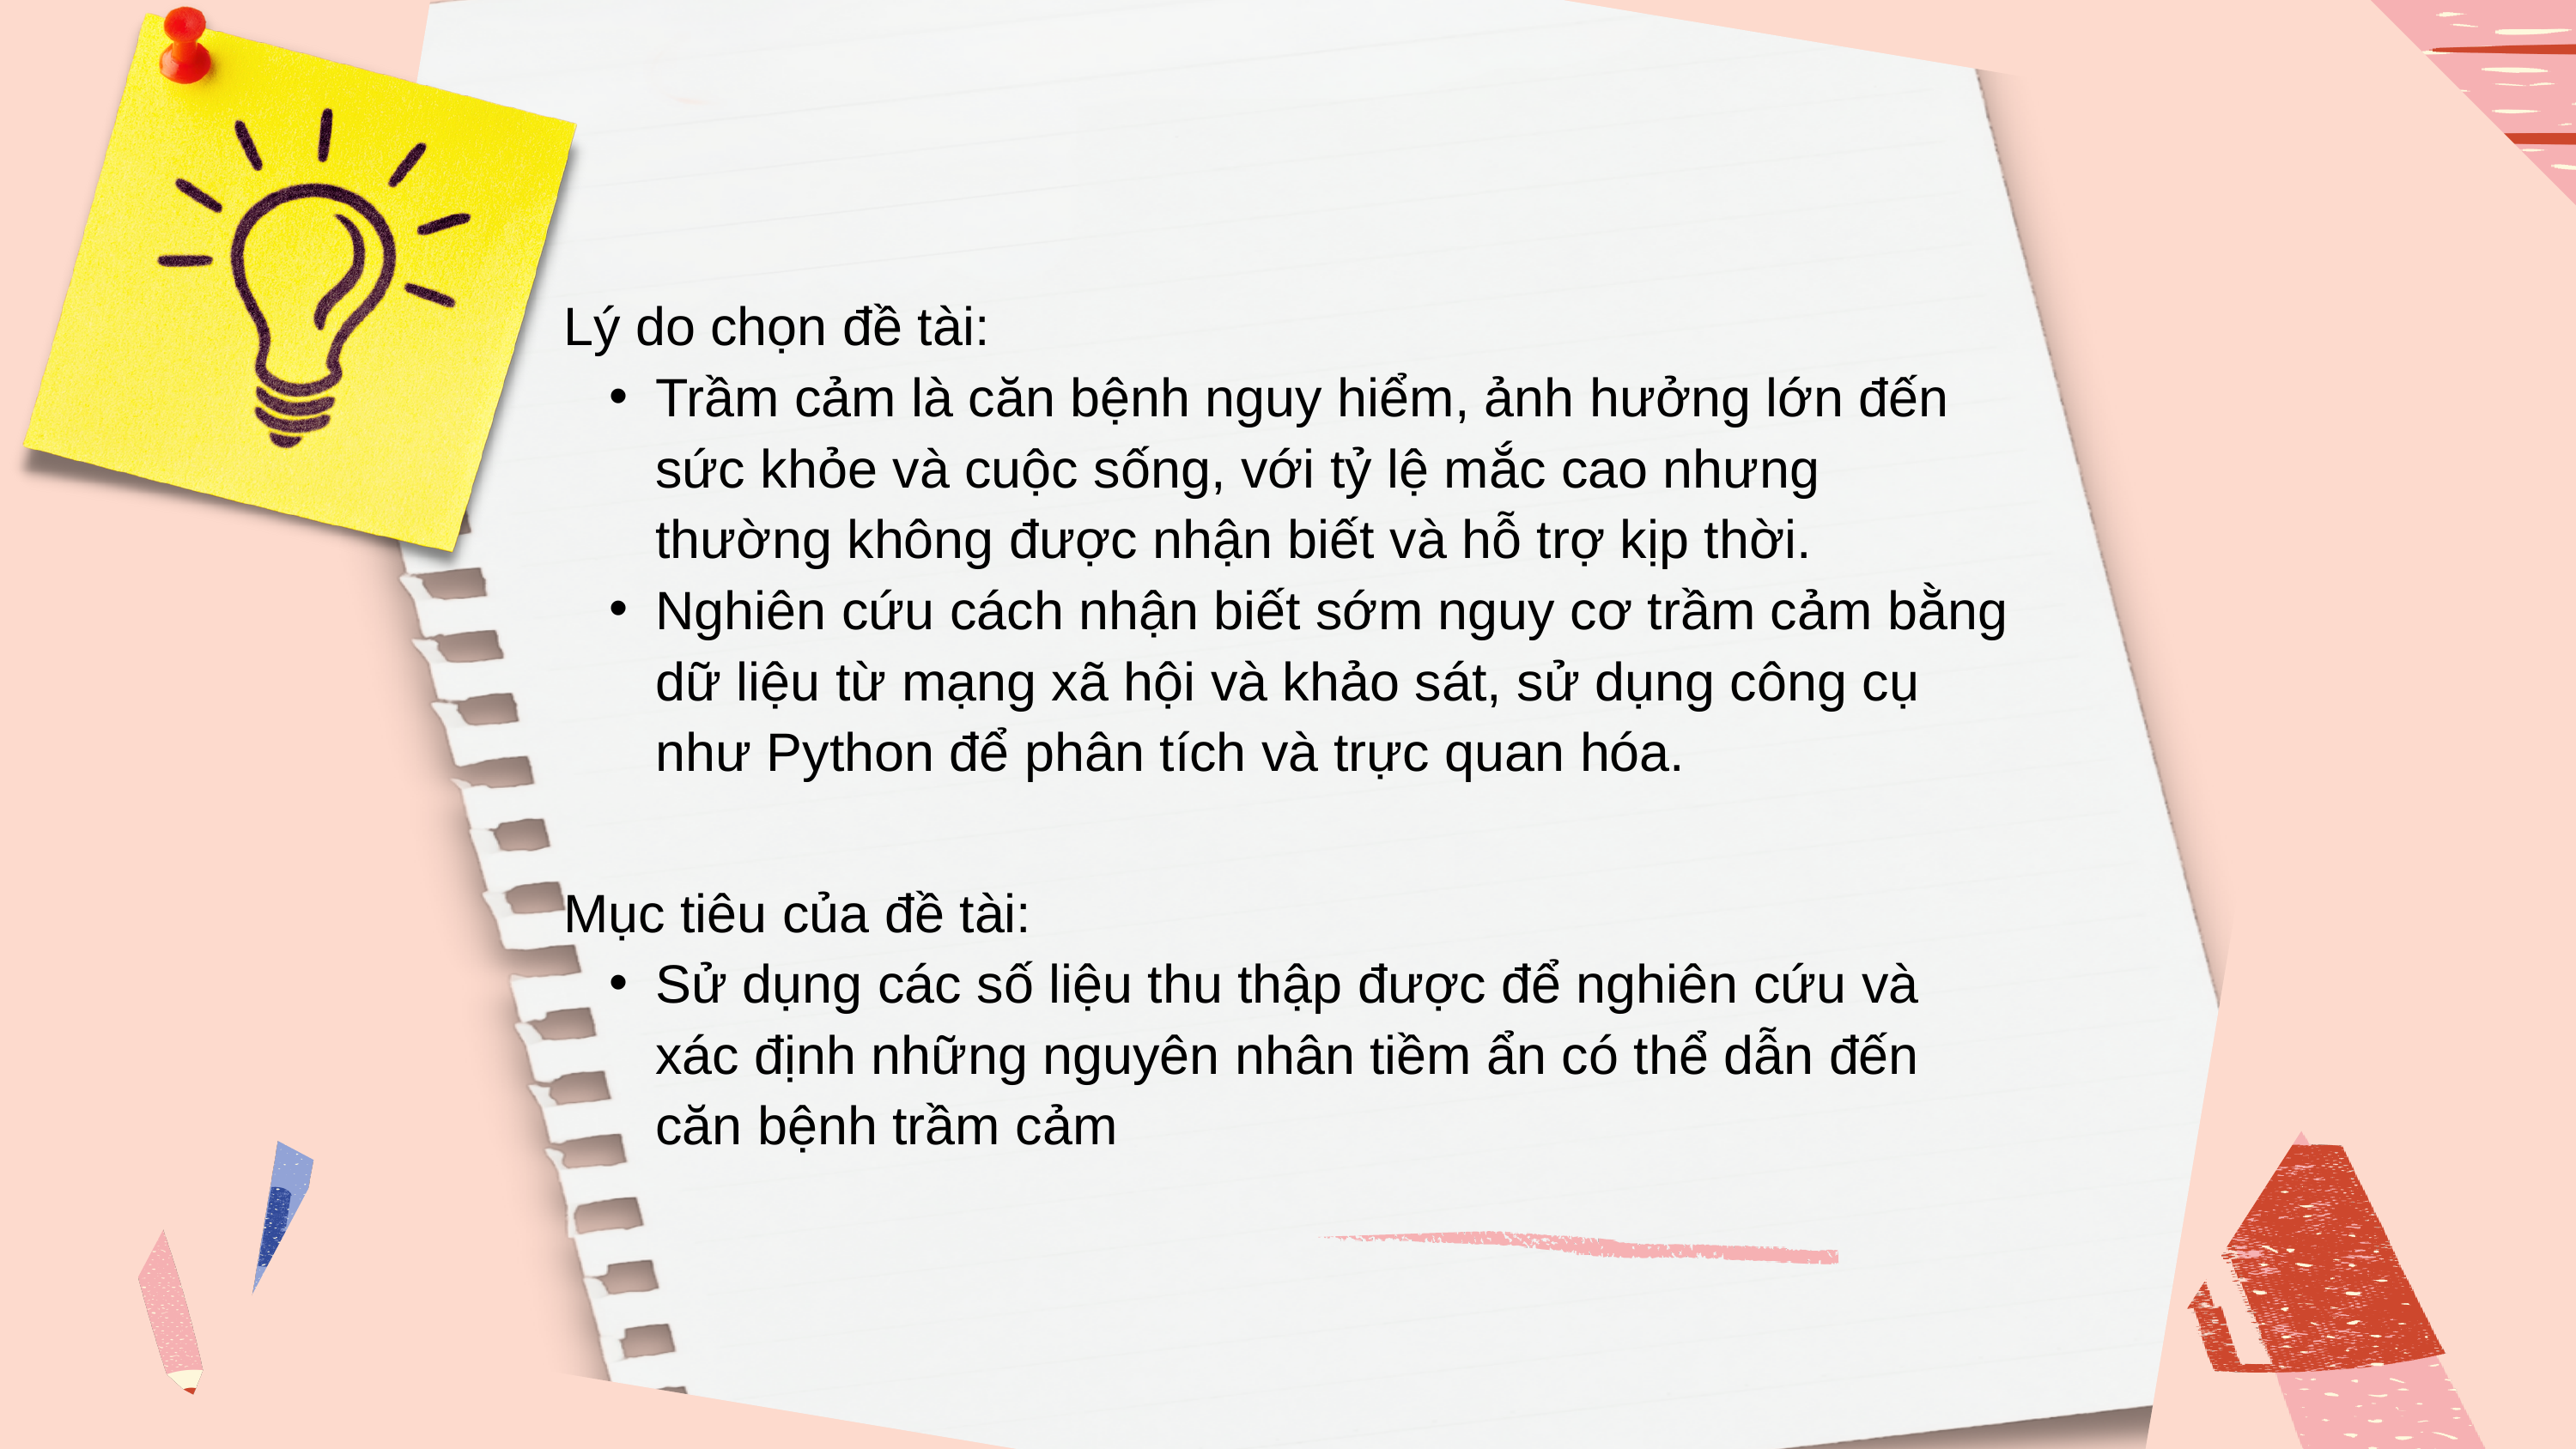

Lý do chọn đề tài:
Trầm cảm là căn bệnh nguy hiểm, ảnh hưởng lớn đến sức khỏe và cuộc sống, với tỷ lệ mắc cao nhưng thường không được nhận biết và hỗ trợ kịp thời.
Nghiên cứu cách nhận biết sớm nguy cơ trầm cảm bằng dữ liệu từ mạng xã hội và khảo sát, sử dụng công cụ như Python để phân tích và trực quan hóa.

Mục tiêu của đề tài:
Sử dụng các số liệu thu thập được để nghiên cứu và xác định những nguyên nhân tiềm ẩn có thể dẫn đến căn bệnh trầm cảm